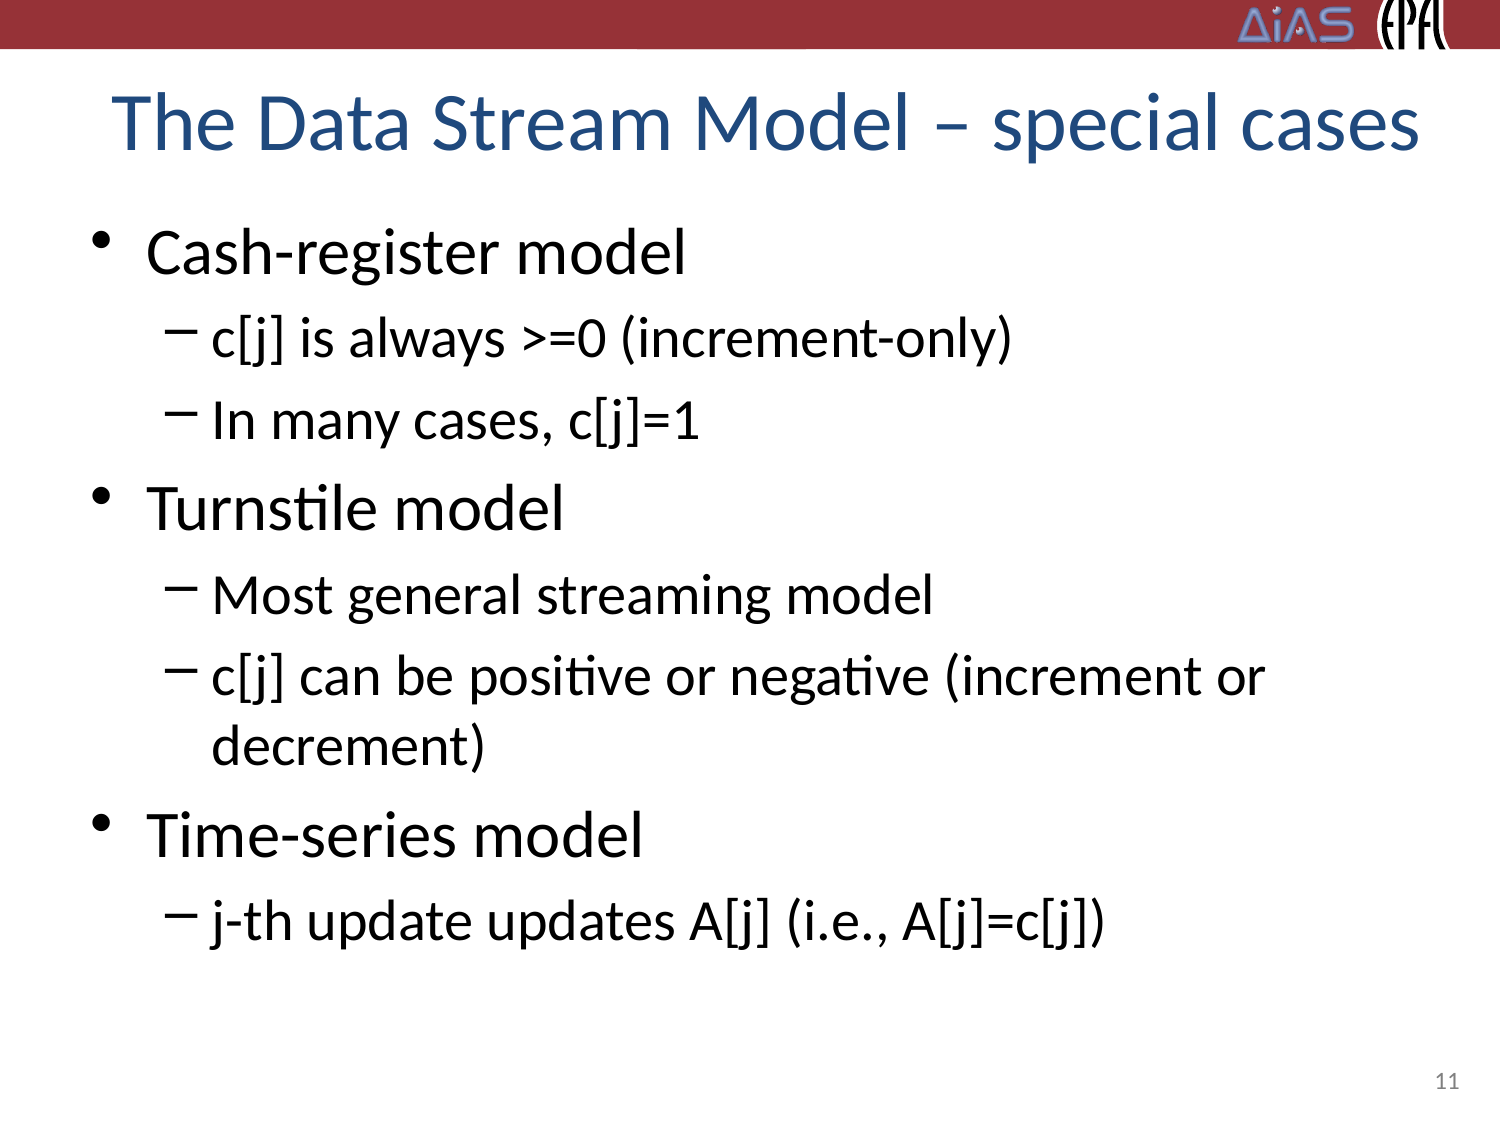

# The Data Stream Model – special cases
Cash-register model
c[j] is always >=0 (increment-only)
In many cases, c[j]=1
Turnstile model
Most general streaming model
c[j] can be positive or negative (increment or decrement)
Time-series model
j-th update updates A[j] (i.e., A[j]=c[j])
11